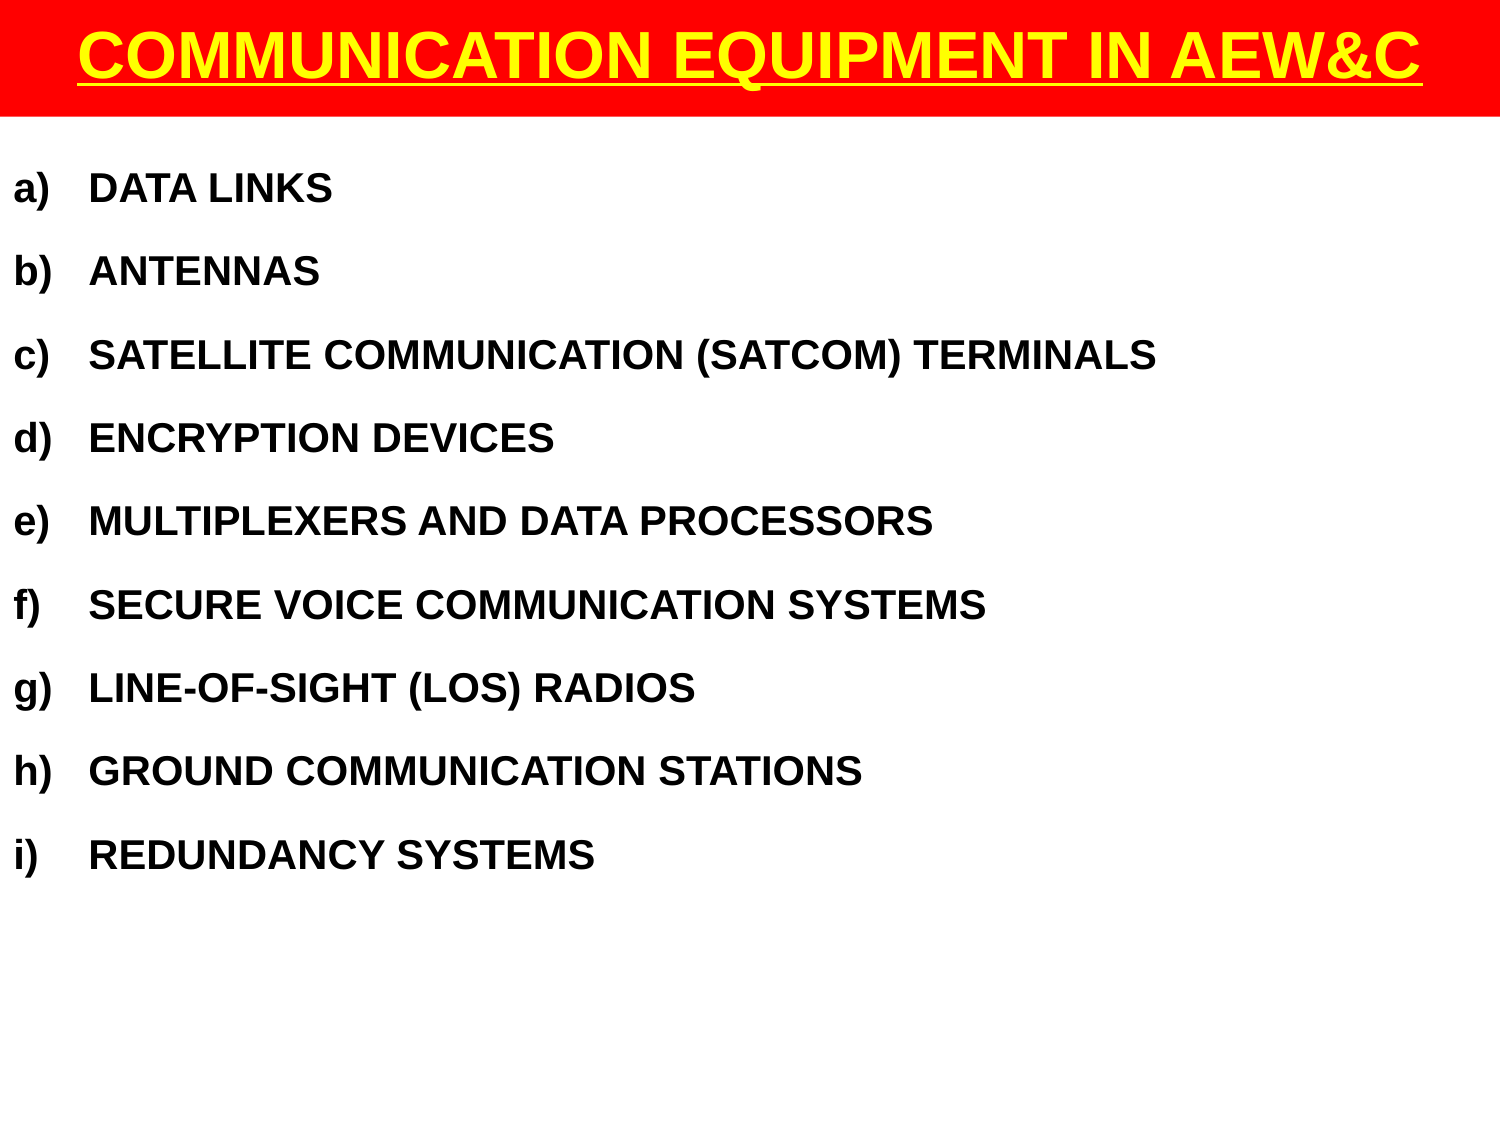

# COMMUNICATION EQUIPMENT IN AEW&C
DATA LINKS
ANTENNAS
SATELLITE COMMUNICATION (SATCOM) TERMINALS
ENCRYPTION DEVICES
MULTIPLEXERS AND DATA PROCESSORS
SECURE VOICE COMMUNICATION SYSTEMS
LINE-OF-SIGHT (LOS) RADIOS
GROUND COMMUNICATION STATIONS
REDUNDANCY SYSTEMS